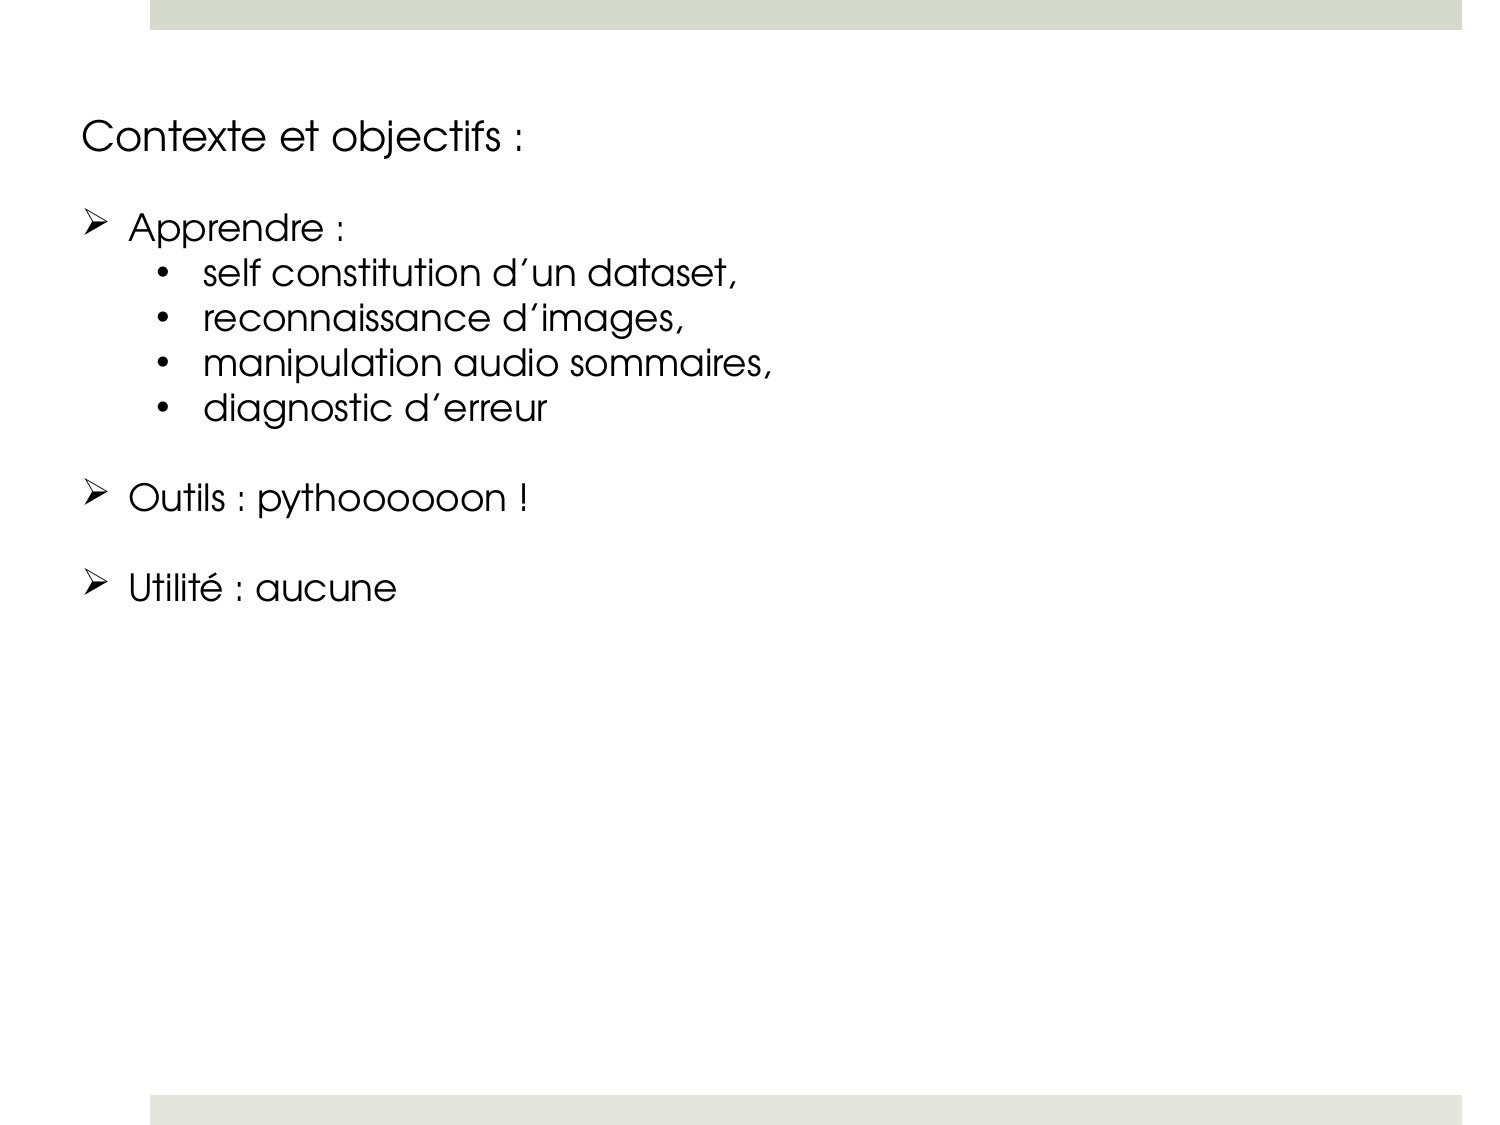

Contexte et objectifs :

Apprendre :
self constitution d’un dataset,
reconnaissance d’images,
manipulation audio sommaires,
diagnostic d’erreur

Outils : pythoooooon !

Utilité : aucune